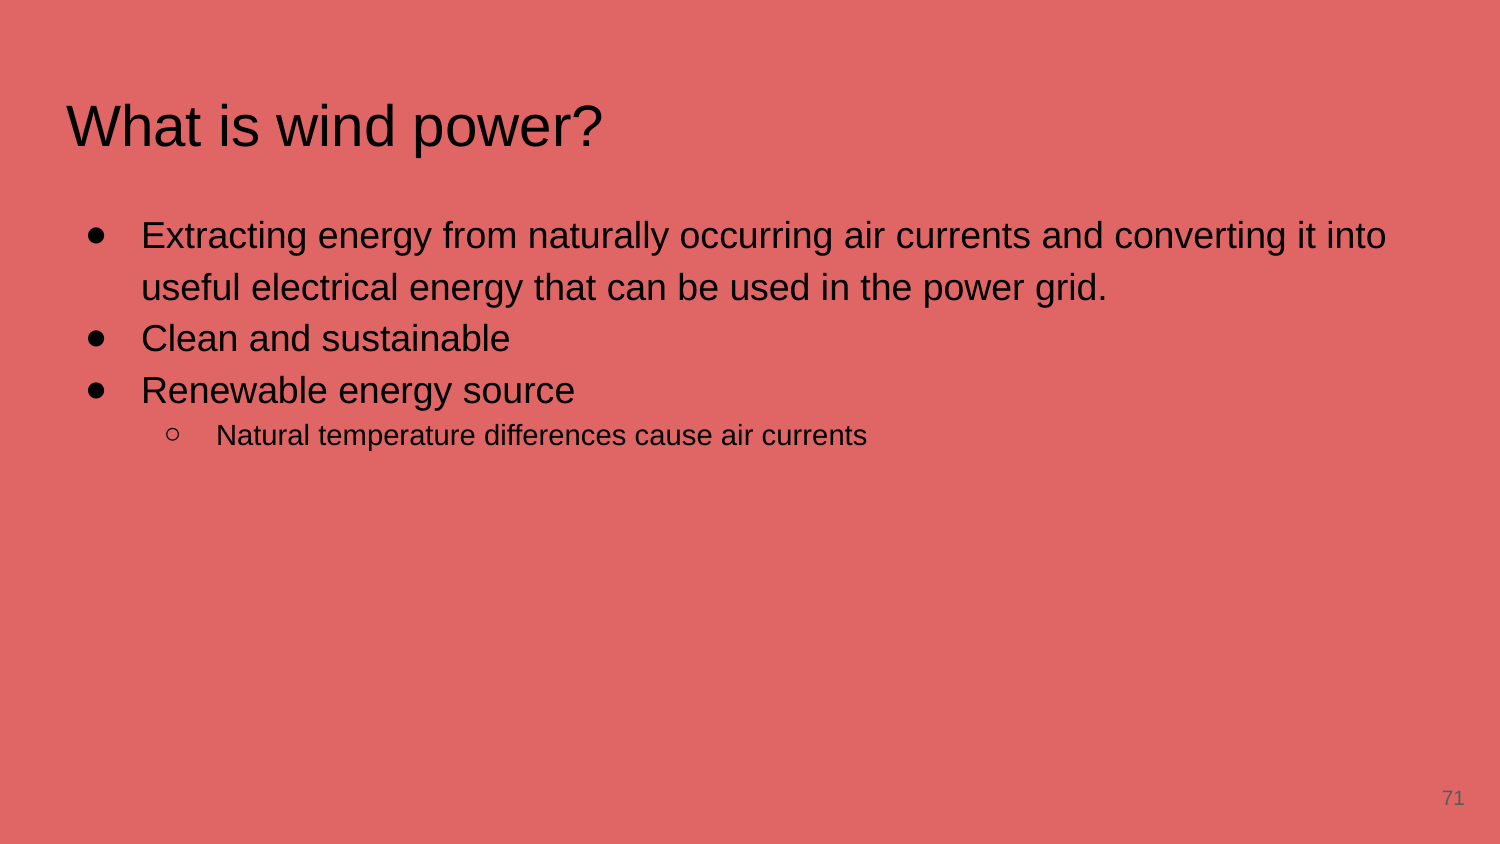

# What is wind power?
Extracting energy from naturally occurring air currents and converting it into useful electrical energy that can be used in the power grid.
Clean and sustainable
Renewable energy source
Natural temperature differences cause air currents
71